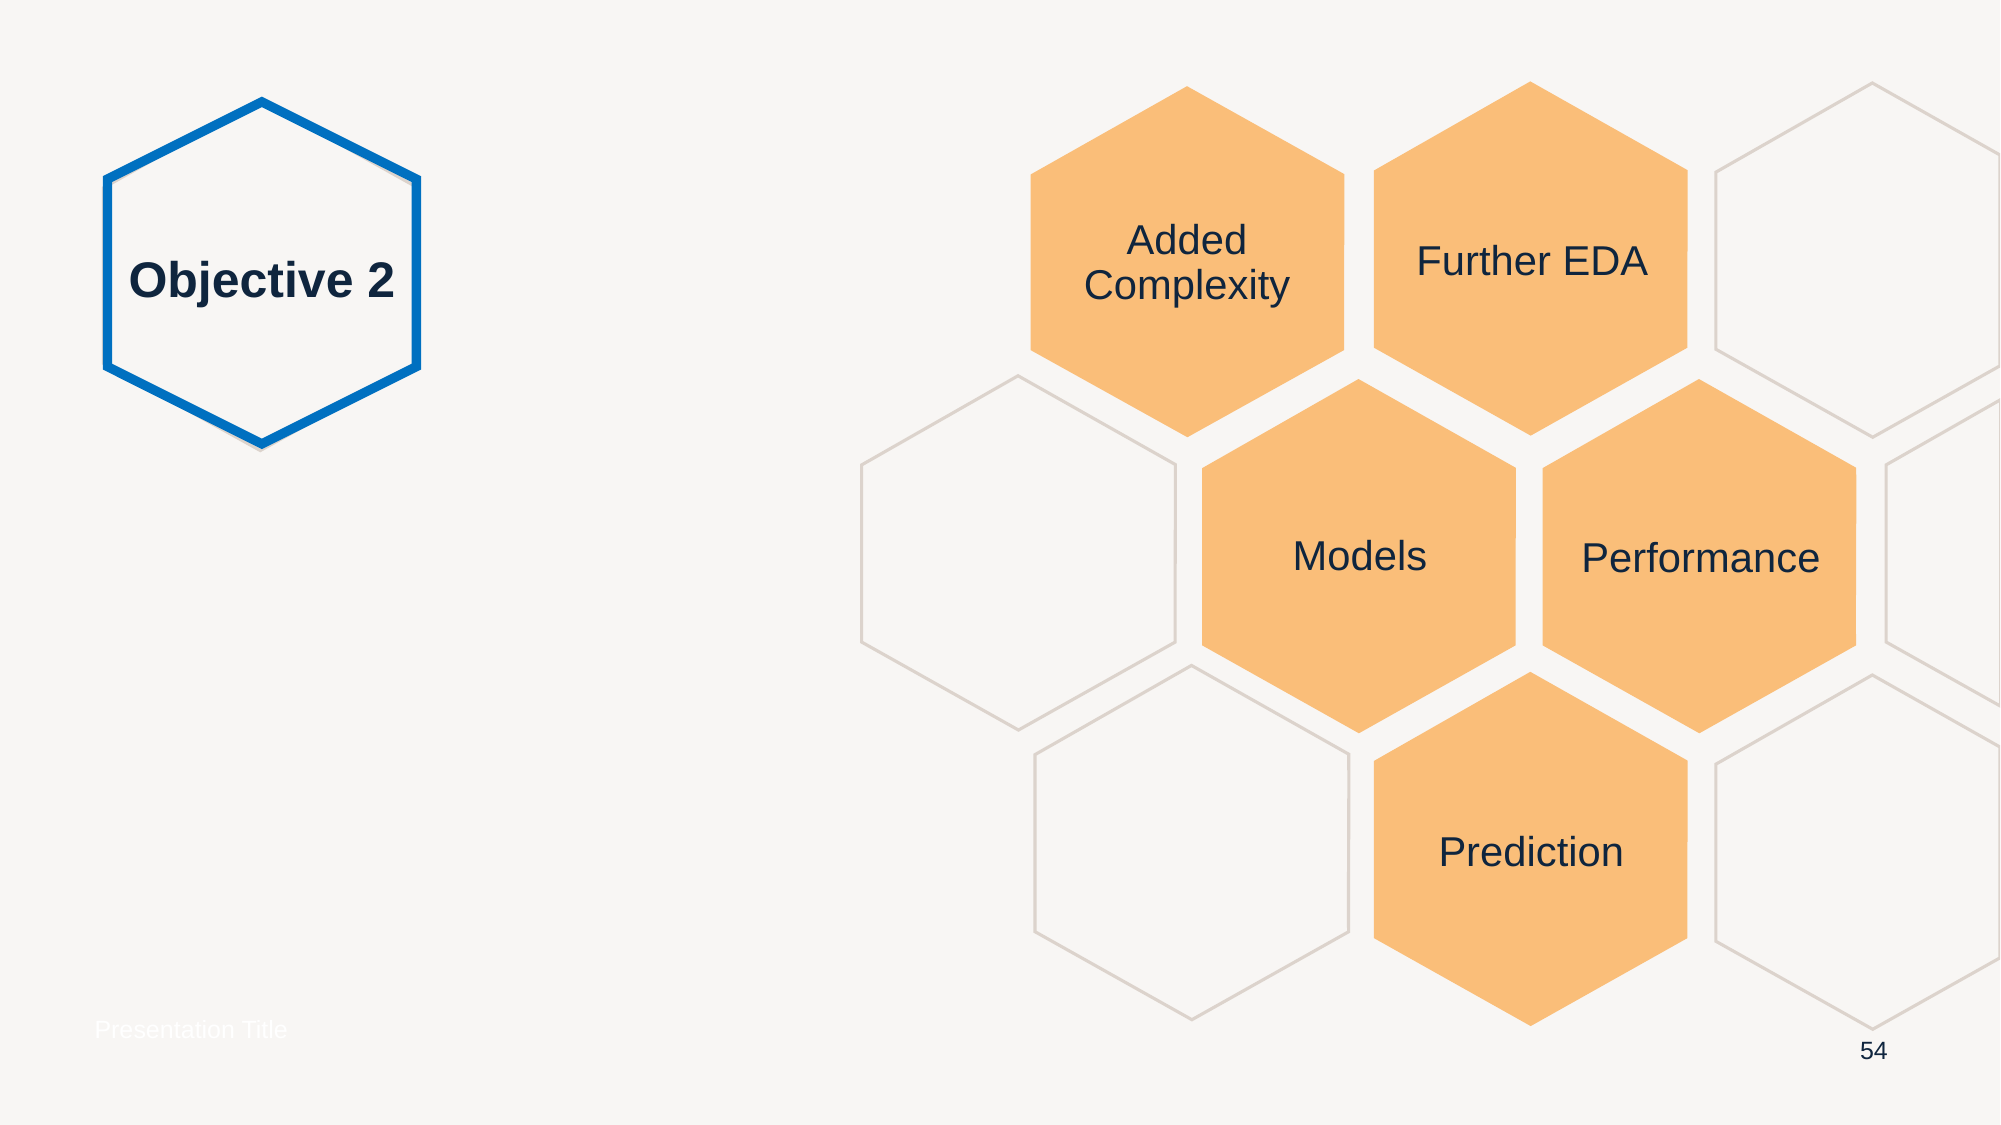

Further EDA
Added Complexity
# Objective 2
Models
Performance
Prediction
Presentation Title
54